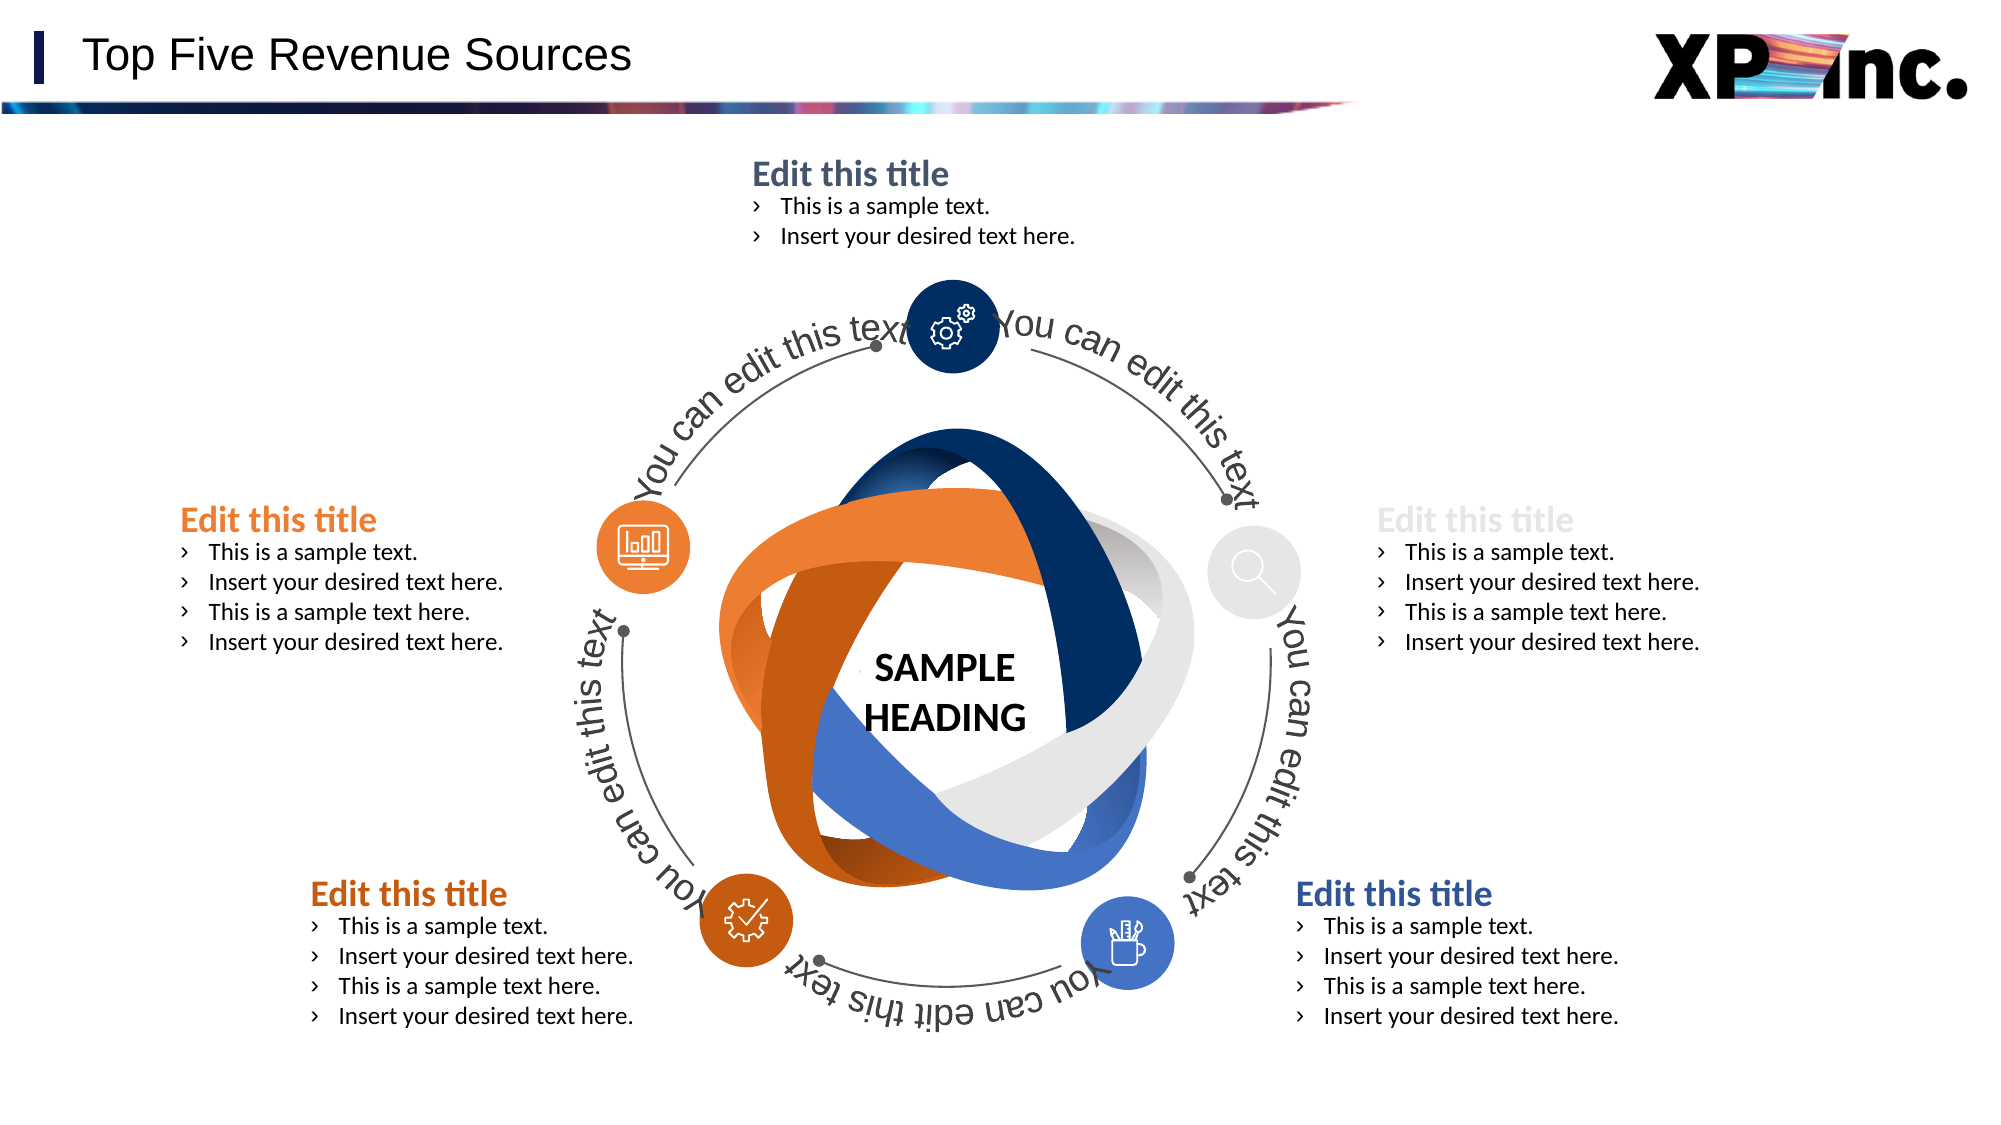

# Top Five Revenue Sources

Edit this title
This is a sample text.
Insert your desired text here.

You can edit this text
You can edit this text

Edit this title
This is a sample text.
Insert your desired text here.
This is a sample text here.
Insert your desired text here.
Edit this title
This is a sample text.
Insert your desired text here.
This is a sample text here.
Insert your desired text here.

SAMPLE HEADING

You can edit this text
You can edit this text

You can edit this text
Edit this title
This is a sample text.
Insert your desired text here.
This is a sample text here.
Insert your desired text here.
Edit this title
This is a sample text.
Insert your desired text here.
This is a sample text here.
Insert your desired text here.